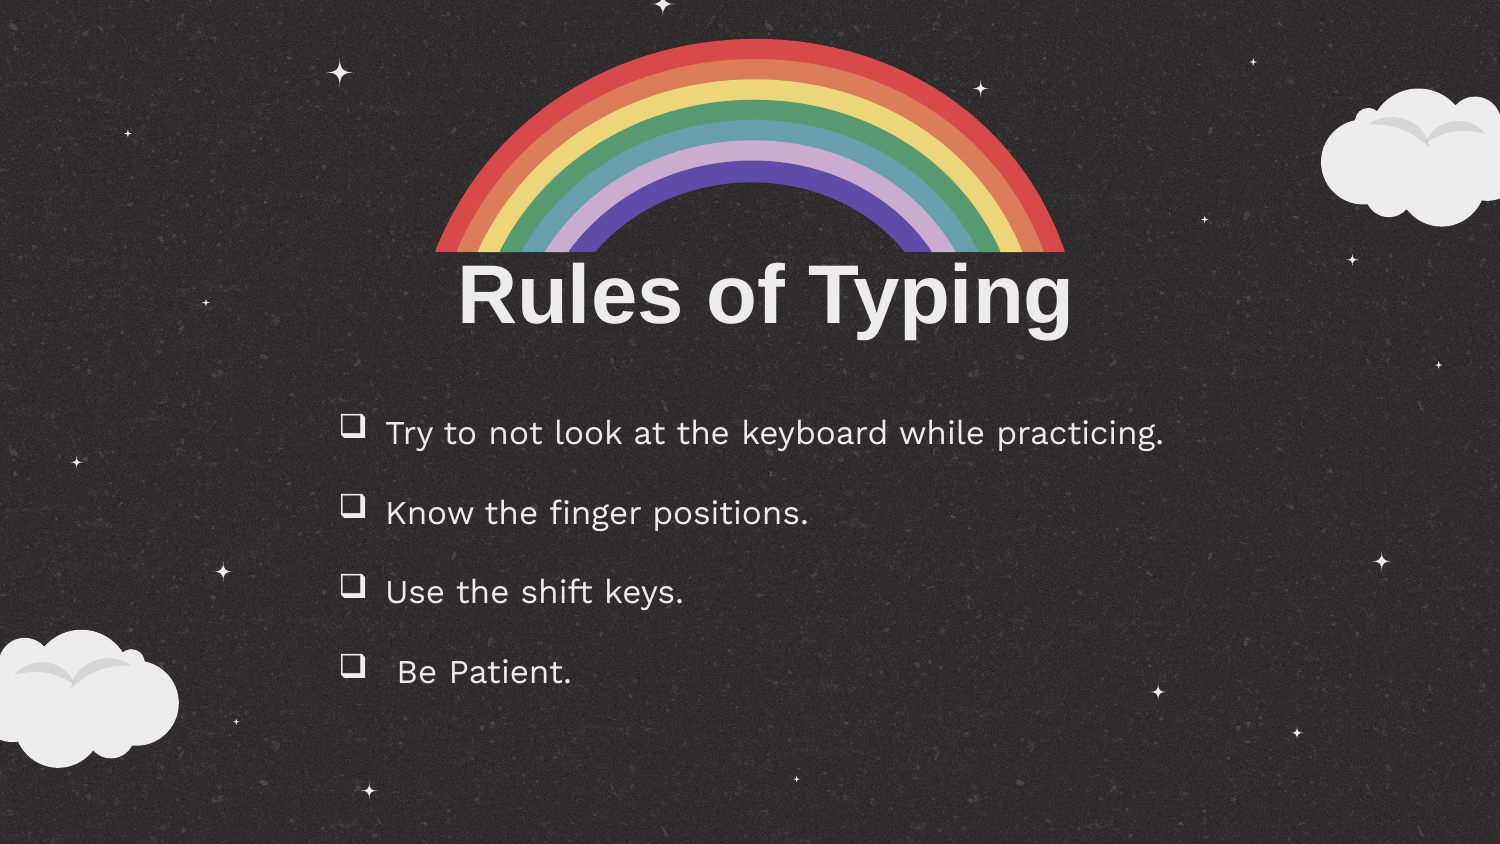

# Rules of Typing
Try to not look at the keyboard while practicing.

Know the finger positions.

Use the shift keys.

 Be Patient.